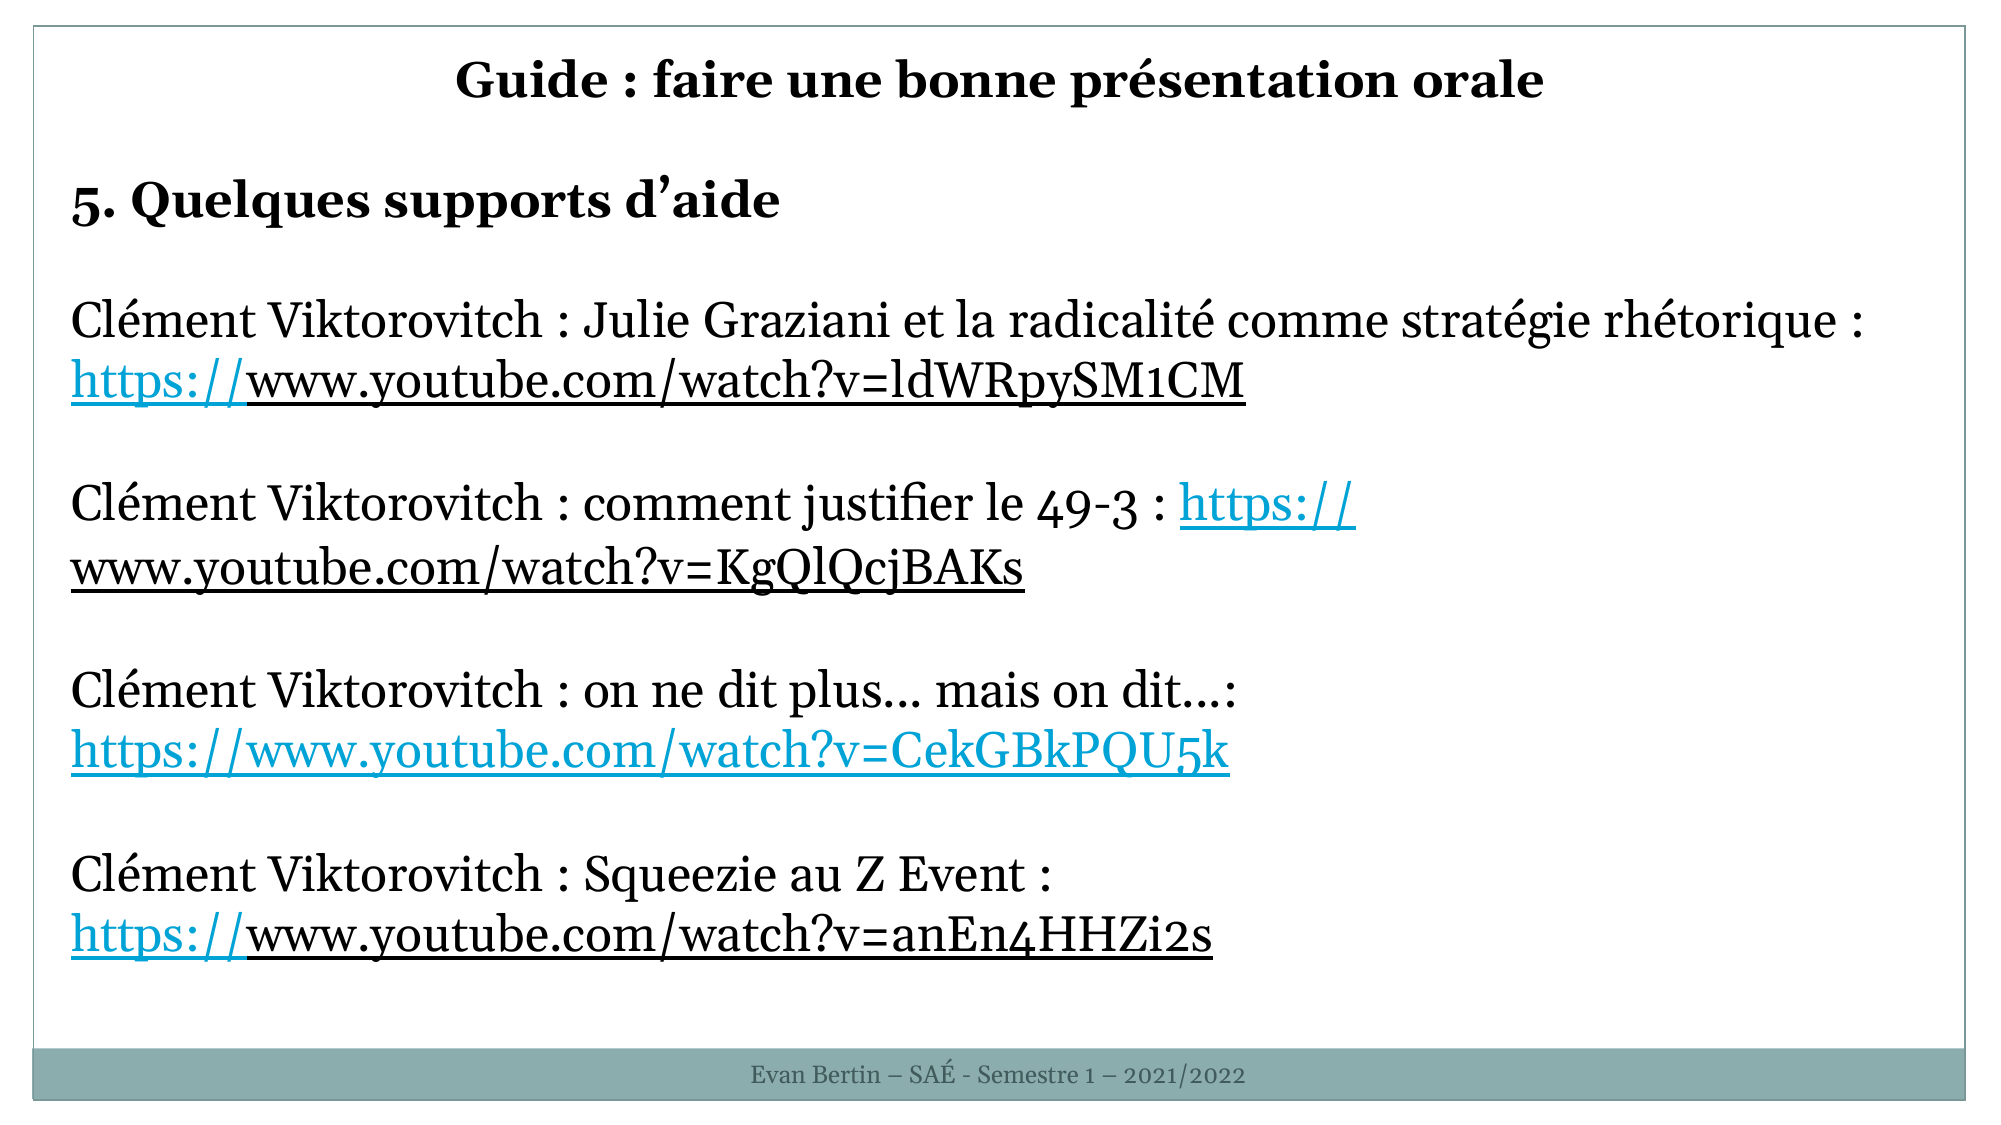

Guide : faire une bonne présentation orale

5. Quelques supports d’aide

Clément Viktorovitch : Julie Graziani et la radicalité comme stratégie rhétorique : https://www.youtube.com/watch?v=ldWRpySM1CM

Clément Viktorovitch : comment justifier le 49-3 : https://www.youtube.com/watch?v=KgQlQcjBAKs
Clément Viktorovitch : on ne dit plus... mais on dit...:
https://www.youtube.com/watch?v=CekGBkPQU5k
Clément Viktorovitch : Squeezie au Z Event :
https://www.youtube.com/watch?v=anEn4HHZi2s
Evan Bertin – SAÉ - Semestre 1 – 2021/2022